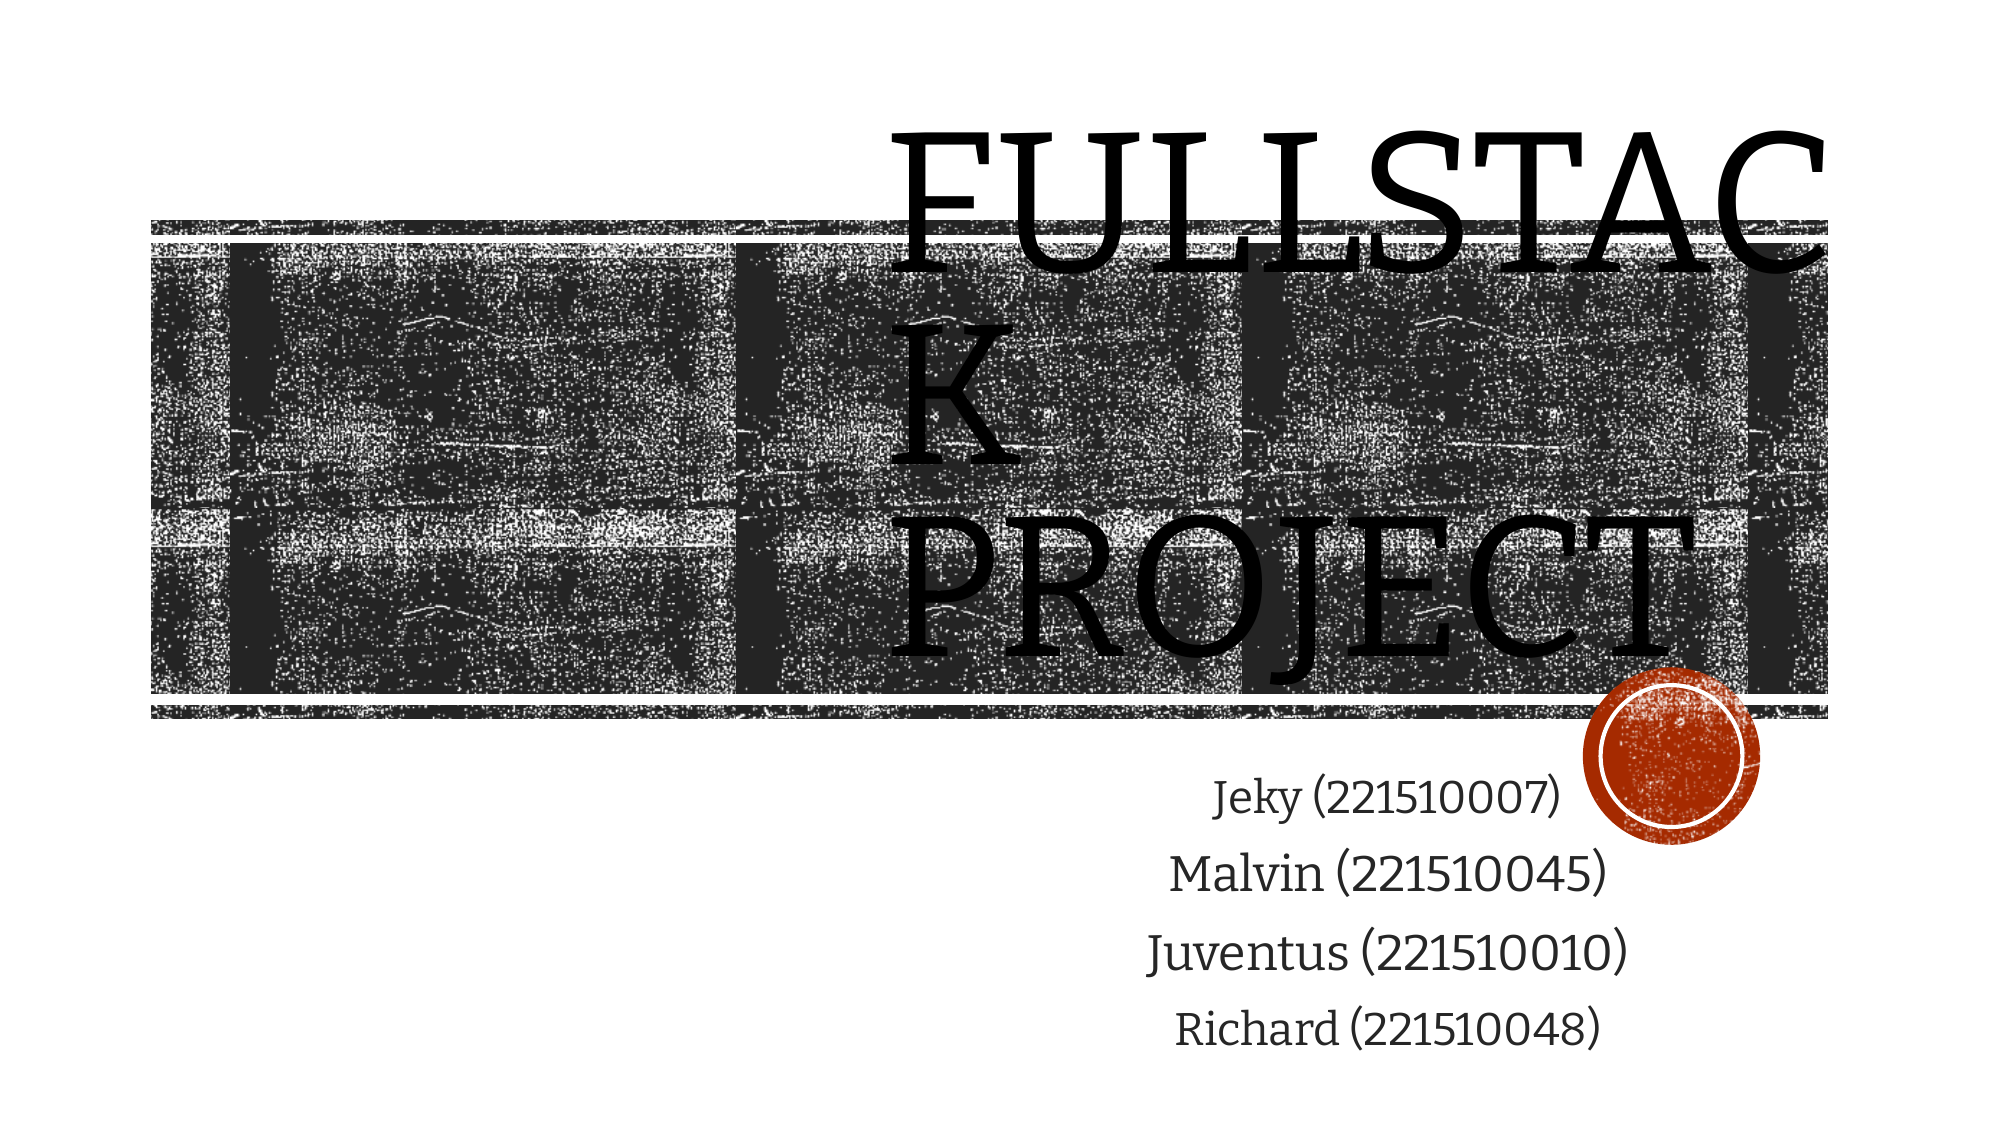

# FullStack Project
Jeky (221510007)
Malvin (221510045)
Juventus (221510010)
Richard (221510048)